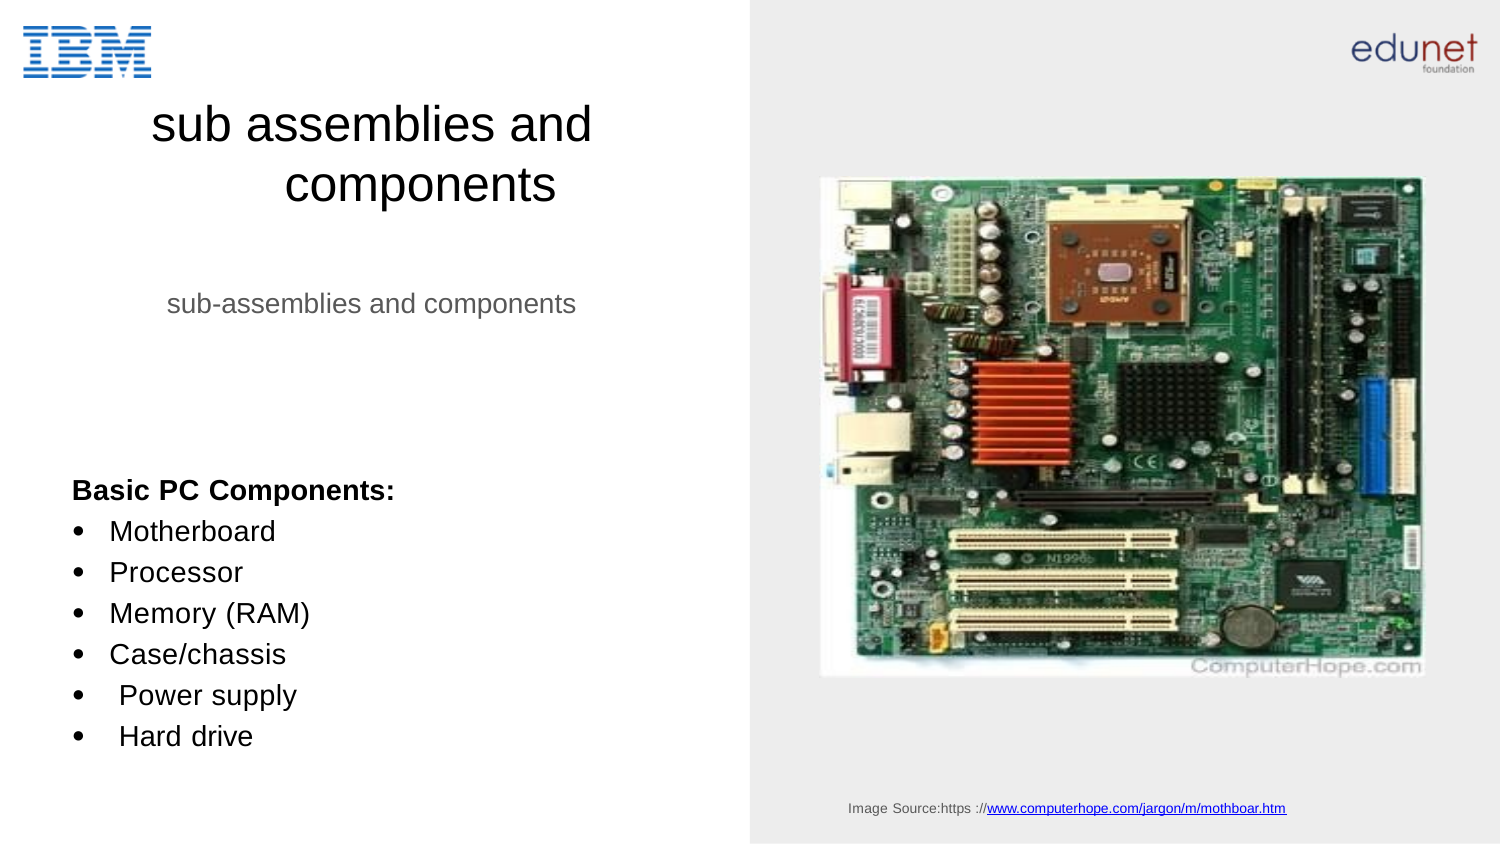

# sub assemblies and  components

sub-assemblies and components
Basic PC Components:
Motherboard
Processor
Memory (RAM)
Case/chassis
Power supply
Hard drive
Image Source:https ://www.computerhope.com/jargon/m/mothboar.htm